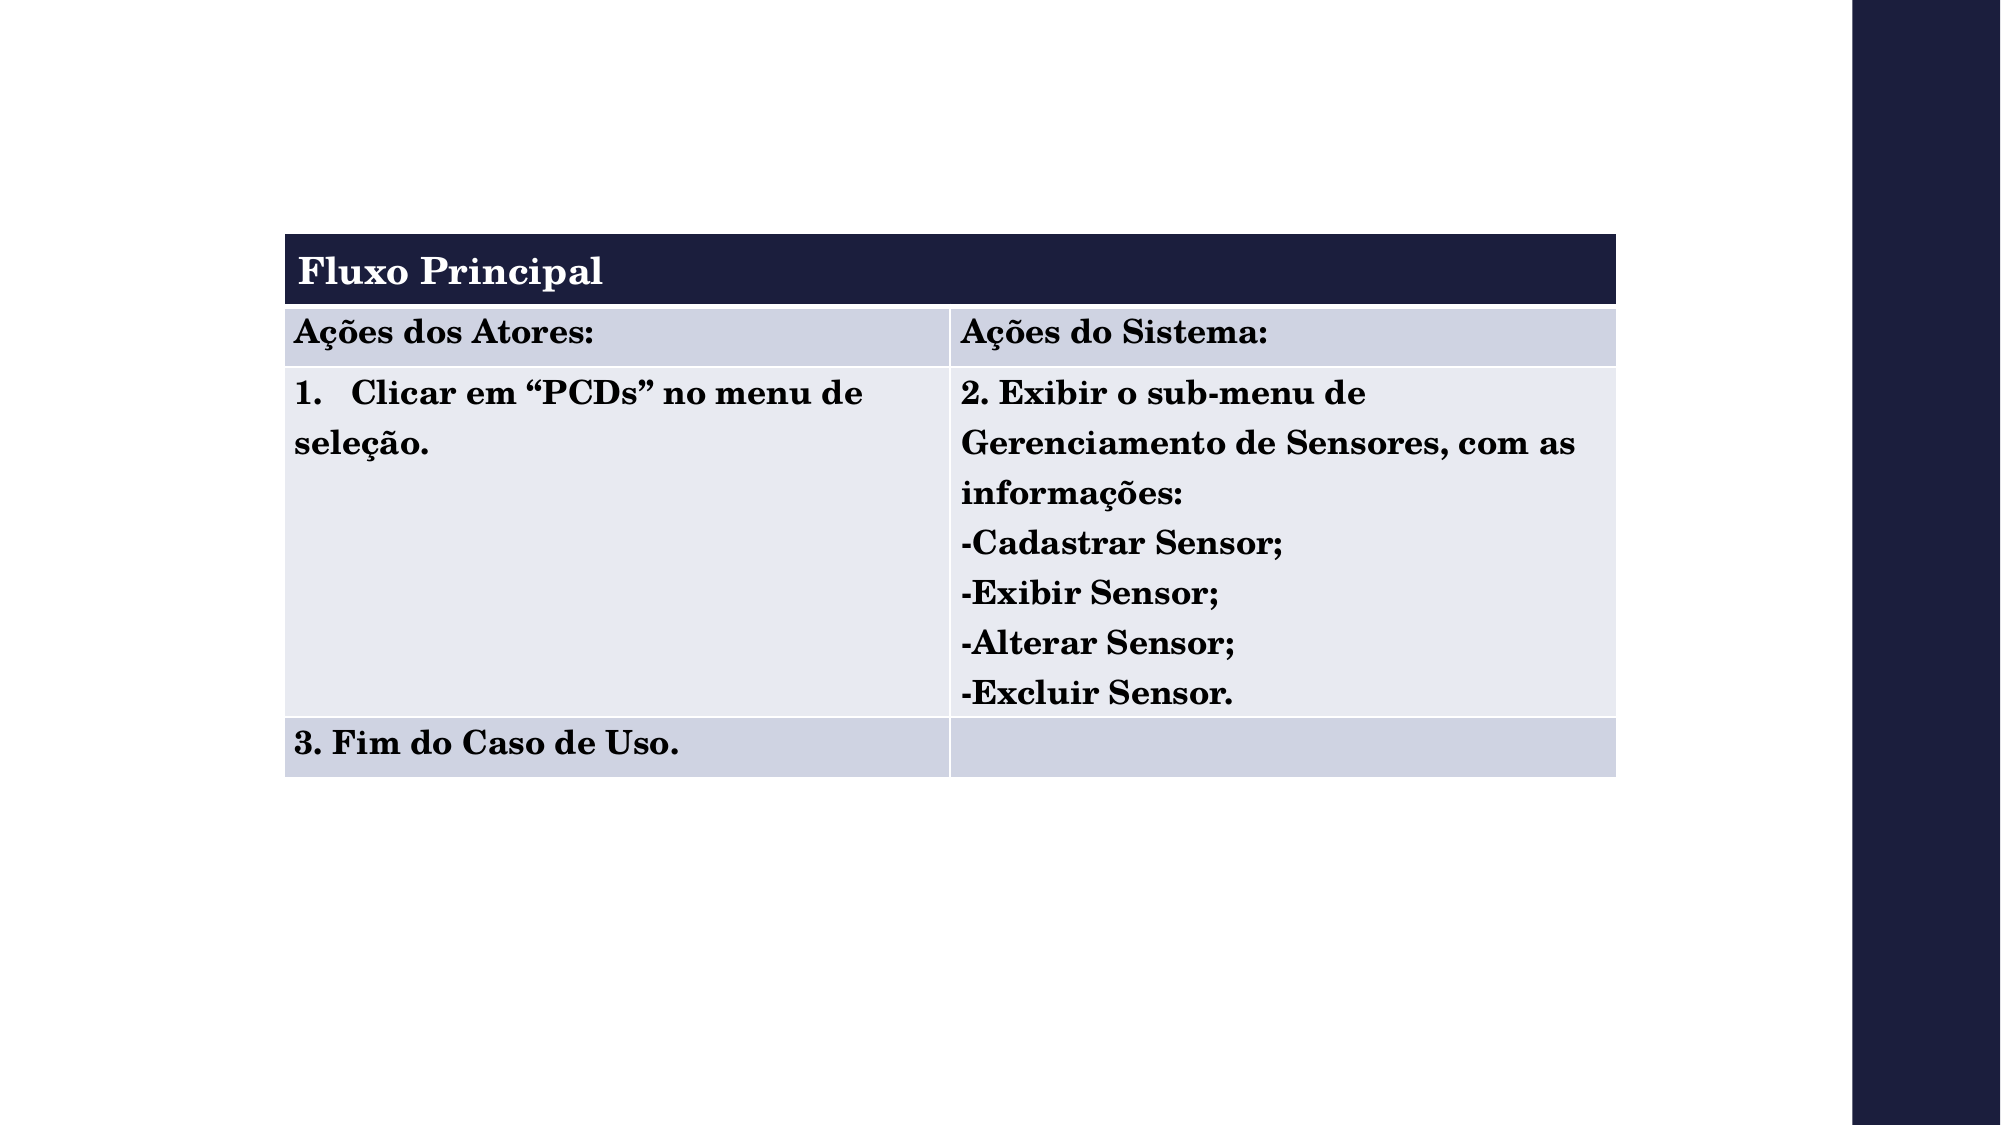

| Fluxo Principal |  |
| --- | --- |
| Ações dos Atores: | Ações do Sistema: |
| Clicar em “PCDs” no menu de seleção. | 2. Exibir o sub-menu de Gerenciamento de Sensores, com as informações: -Cadastrar Sensor; -Exibir Sensor; -Alterar Sensor; -Excluir Sensor. |
| 3. Fim do Caso de Uso. |  |